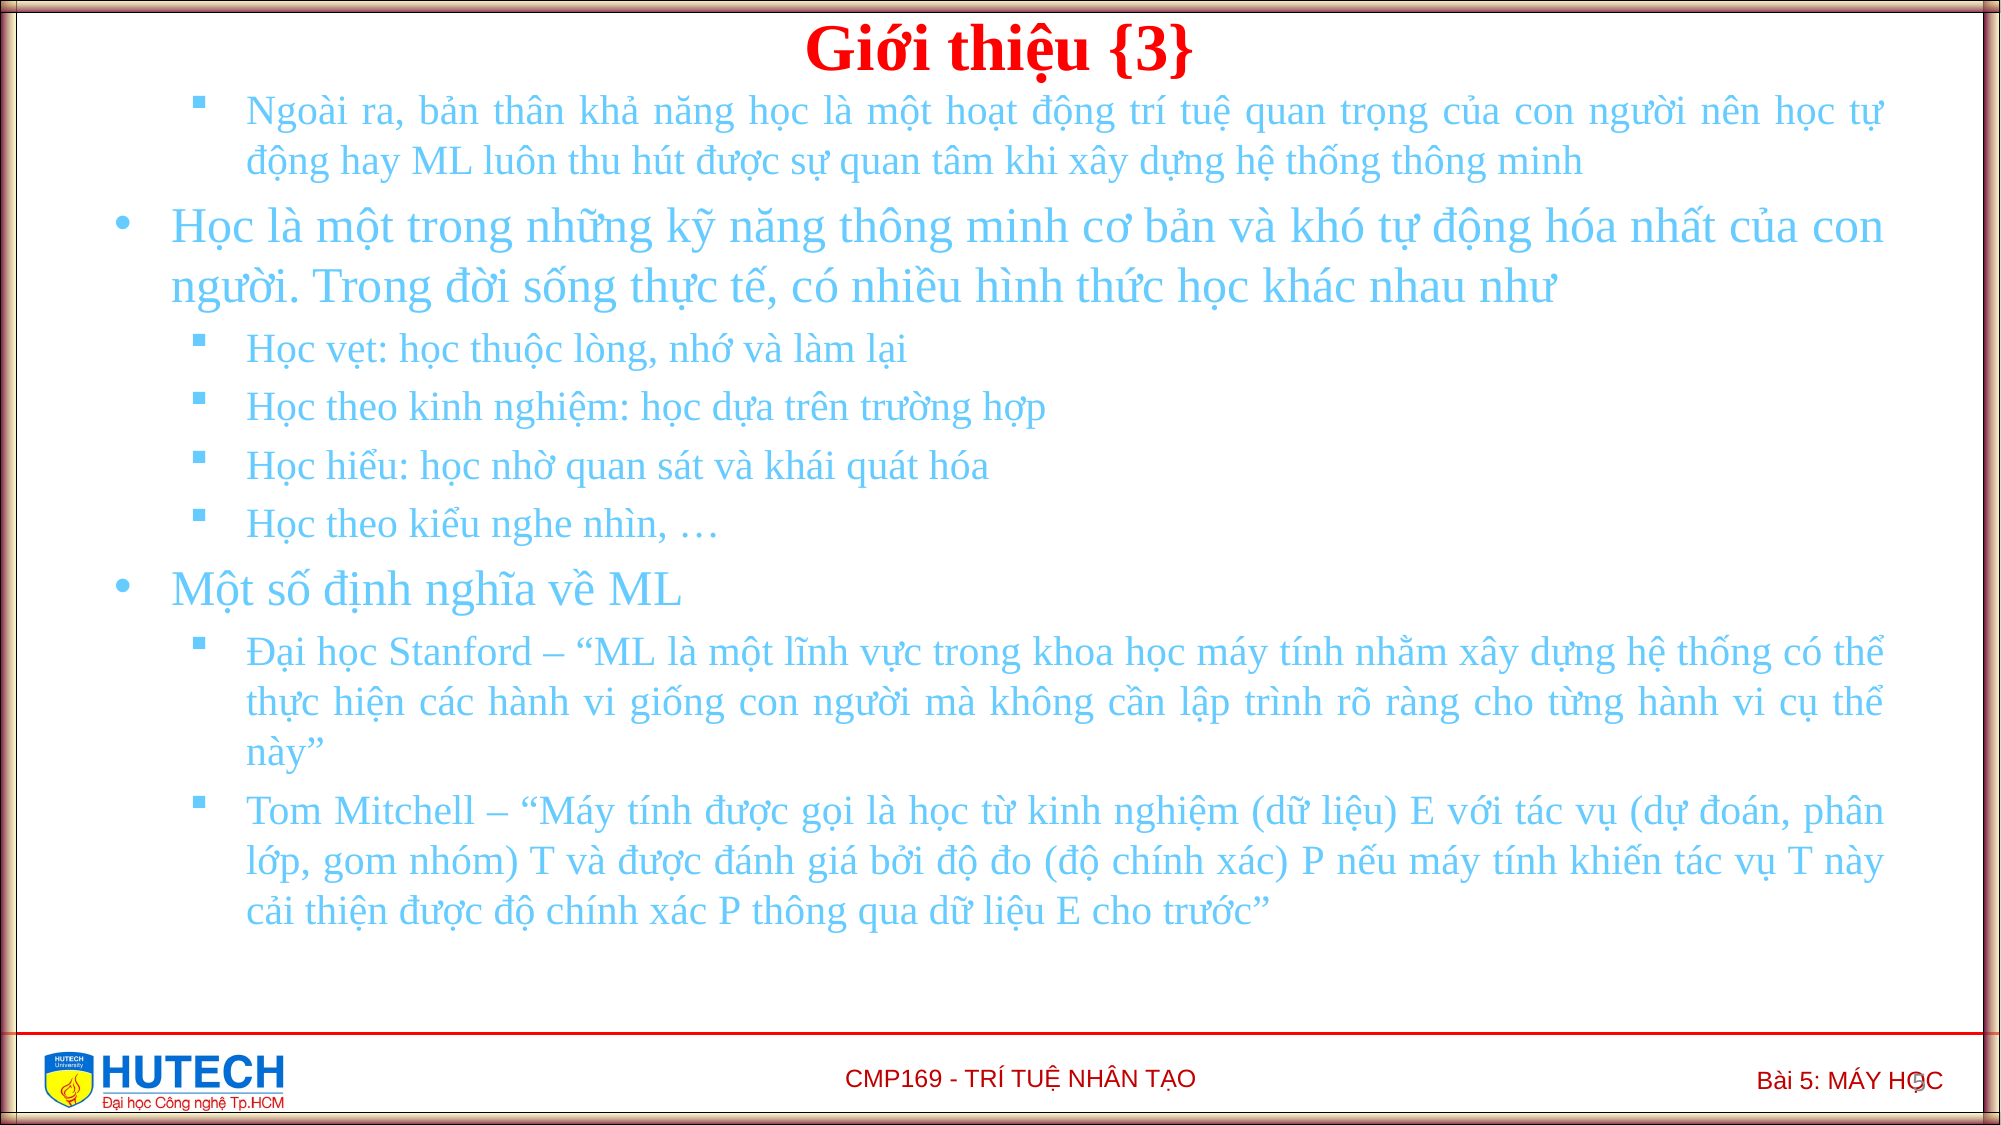

Giới thiệu {3}
Ngoài ra, bản thân khả năng học là một hoạt động trí tuệ quan trọng của con người nên học tự động hay ML luôn thu hút được sự quan tâm khi xây dựng hệ thống thông minh
Học là một trong những kỹ năng thông minh cơ bản và khó tự động hóa nhất của con người. Trong đời sống thực tế, có nhiều hình thức học khác nhau như
Học vẹt: học thuộc lòng, nhớ và làm lại
Học theo kinh nghiệm: học dựa trên trường hợp
Học hiểu: học nhờ quan sát và khái quát hóa
Học theo kiểu nghe nhìn, …
Một số định nghĩa về ML
Đại học Stanford – “ML là một lĩnh vực trong khoa học máy tính nhằm xây dựng hệ thống có thể thực hiện các hành vi giống con người mà không cần lập trình rõ ràng cho từng hành vi cụ thể này”
Tom Mitchell – “Máy tính được gọi là học từ kinh nghiệm (dữ liệu) E với tác vụ (dự đoán, phân lớp, gom nhóm) T và được đánh giá bởi độ đo (độ chính xác) P nếu máy tính khiến tác vụ T này cải thiện được độ chính xác P thông qua dữ liệu E cho trước”
5